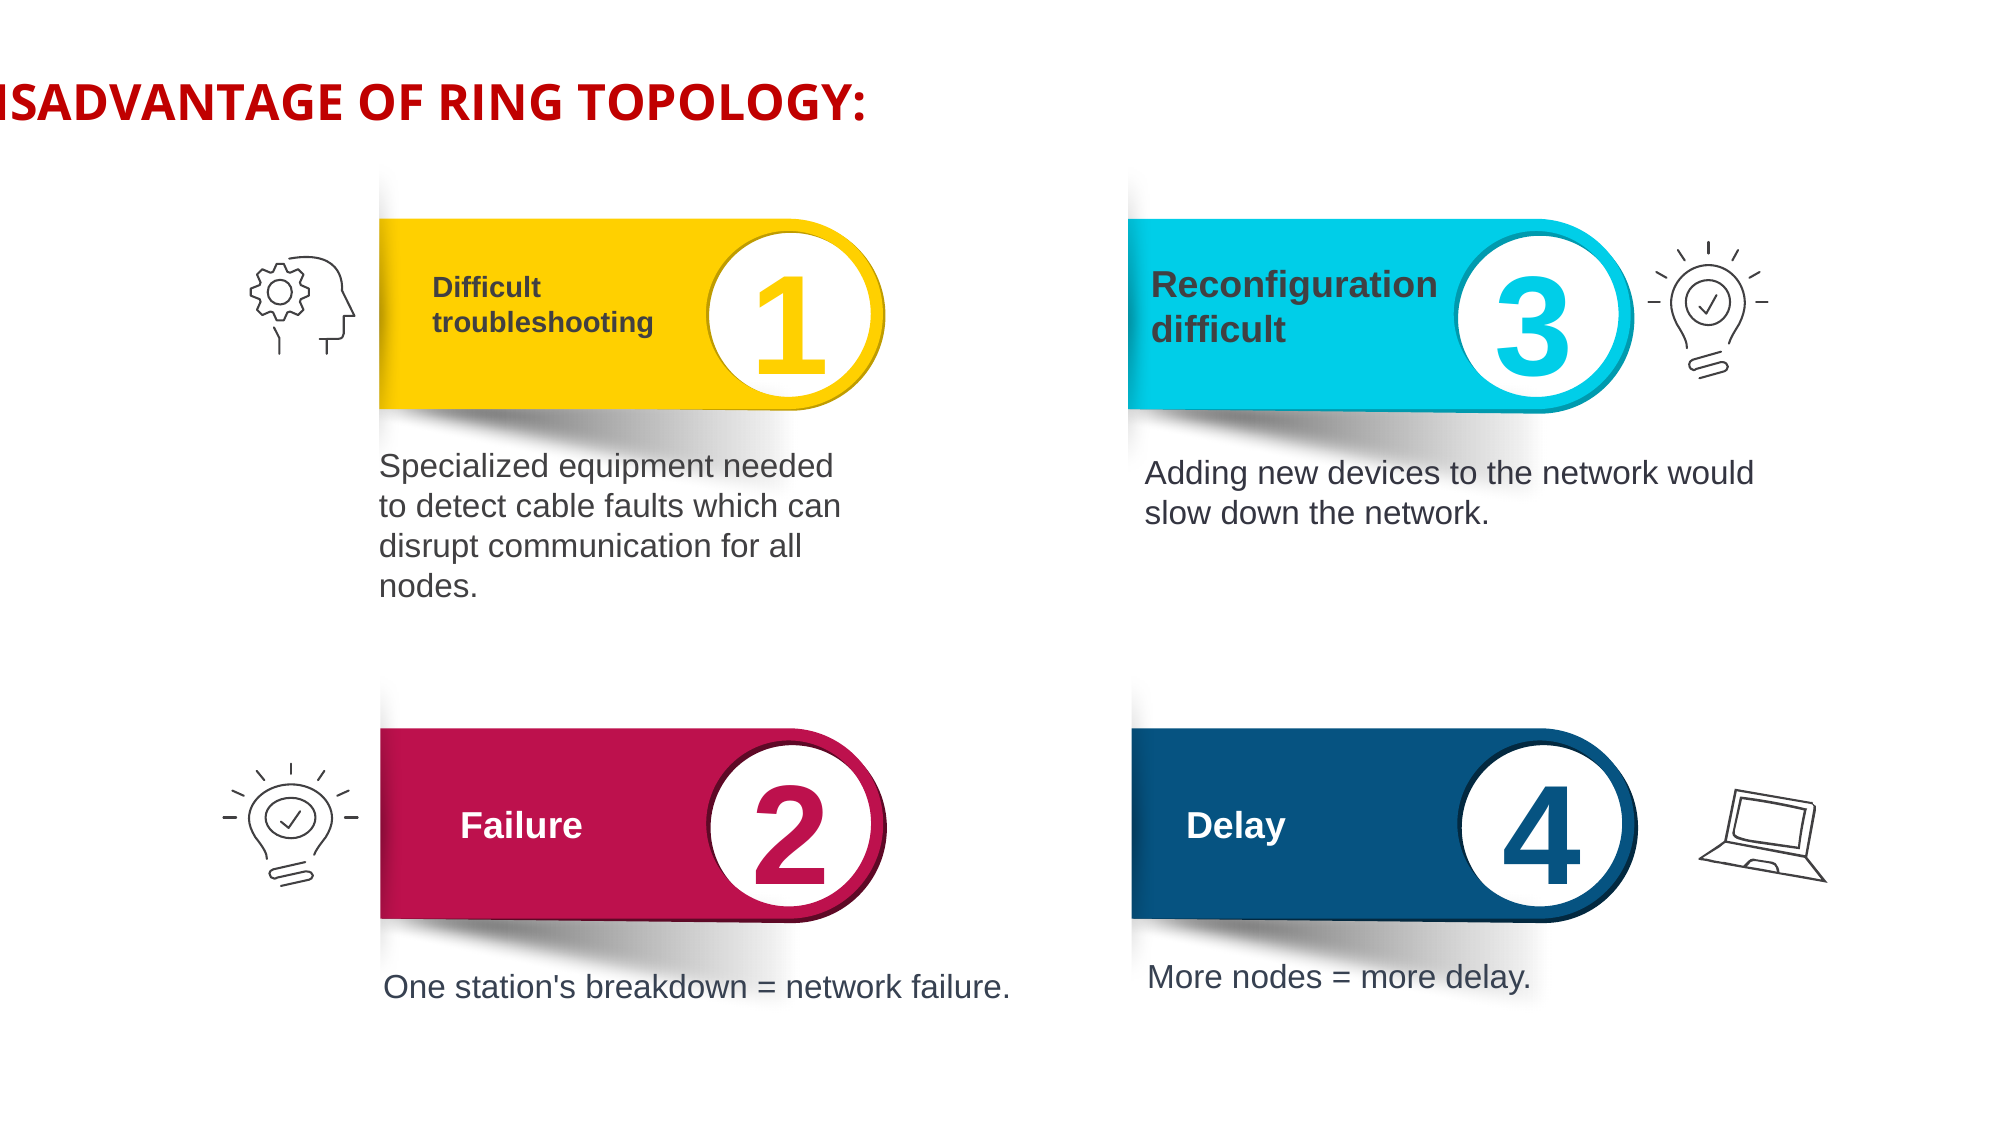

DISADVANTAGE OF RING TOPOLOGY:

1

3

Reconfiguration difficult
Difficult
troubleshooting
Adding new devices to the network would slow down the network.
Specialized equipment needed to detect cable faults which can disrupt communication for all nodes.EP 02

2

4

Delay
Failure
More nodes = more delay.
One station's breakdown = network failure.